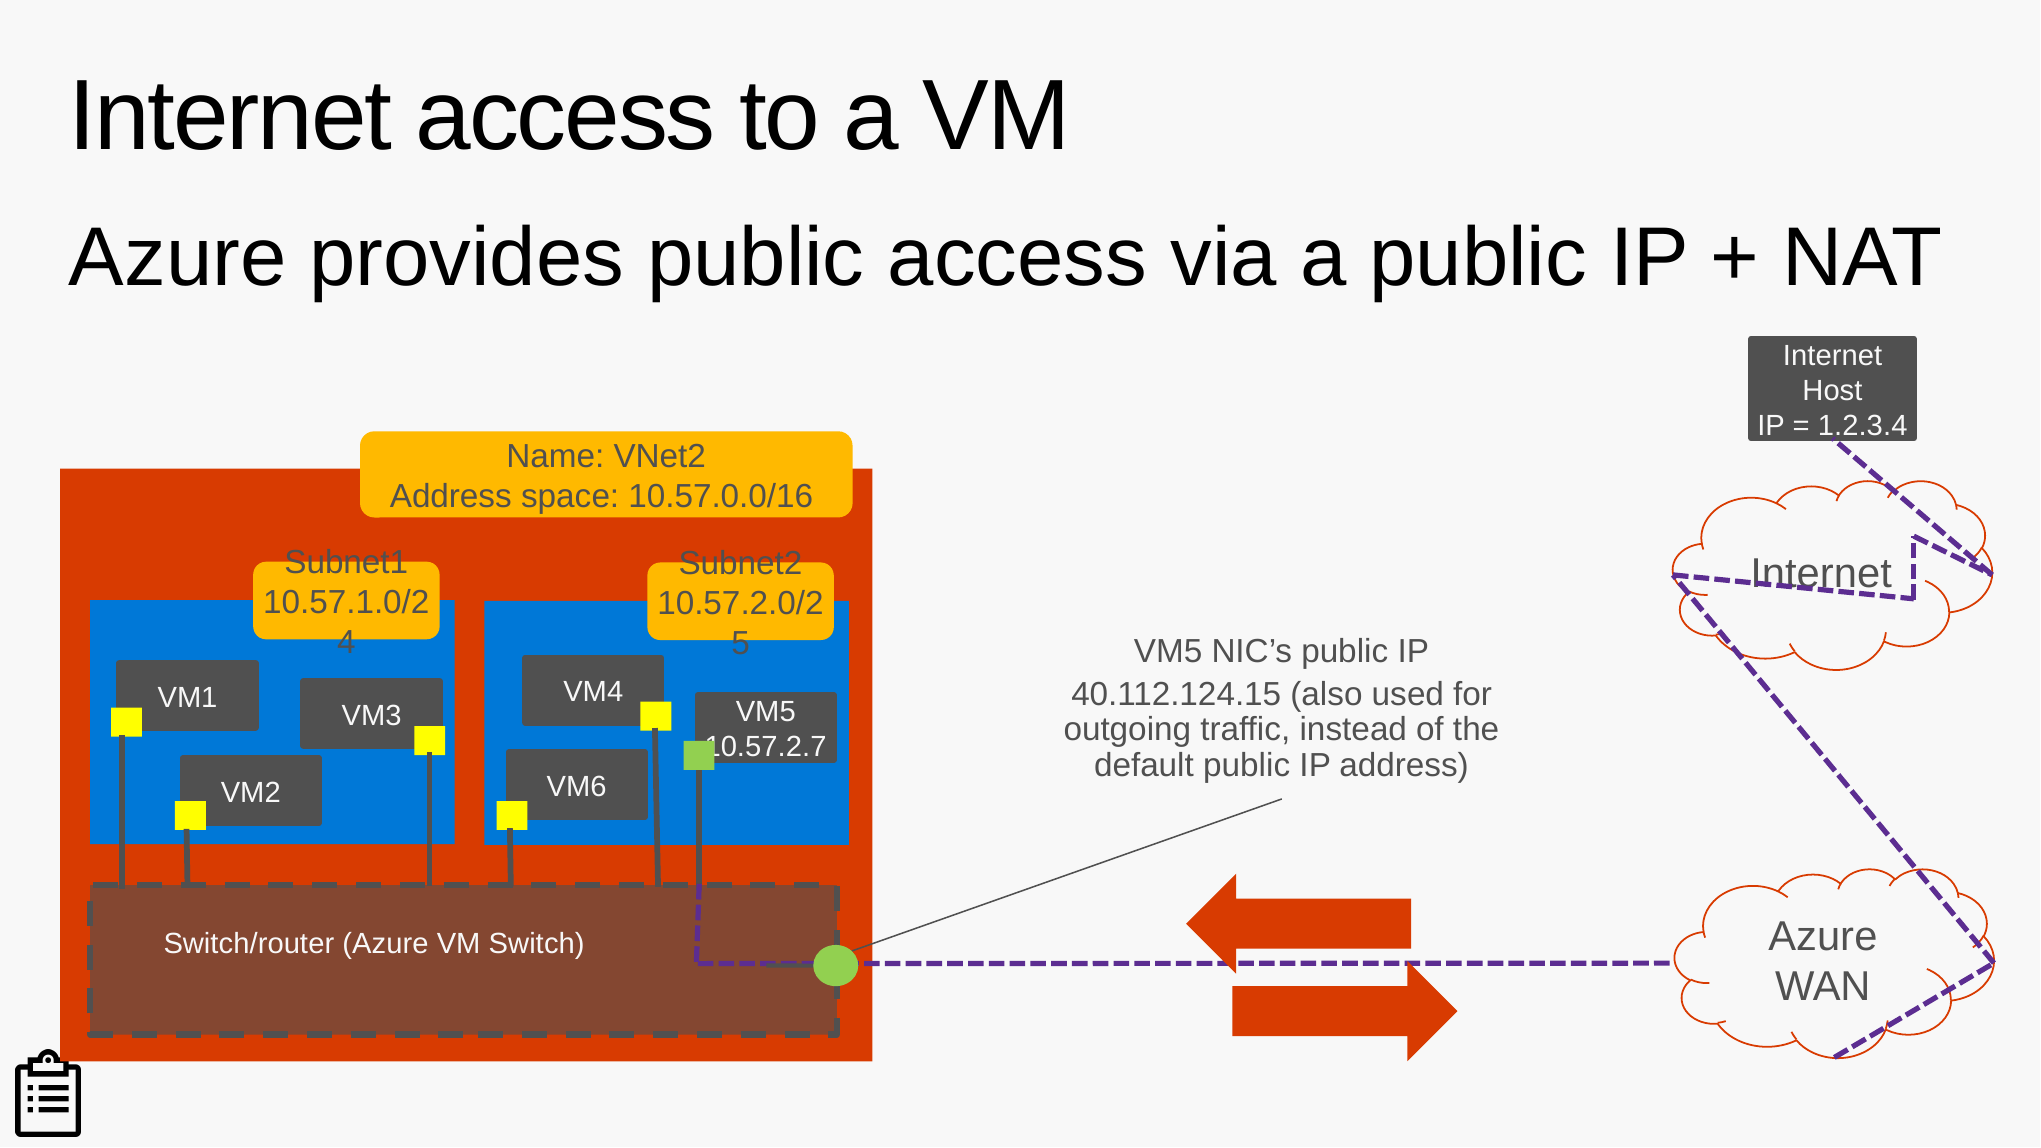

# Internet access to a VM
Azure provides public access via a public IP + NAT
Internet Host
IP = 1.2.3.4
Name: VNet2
Address space: 10.57.0.0/16

Internet
Subnet1
10.57.1.0/24
Subnet2
10.57.2.0/25

VM5 NIC’s public IP
40.112.124.15 (also used for outgoing traffic, instead of the default public IP address)
VM4
VM1
VM3
VM5
10.57.2.7

VM6
VM2

Azure WAN

Switch/router (Azure VM Switch)